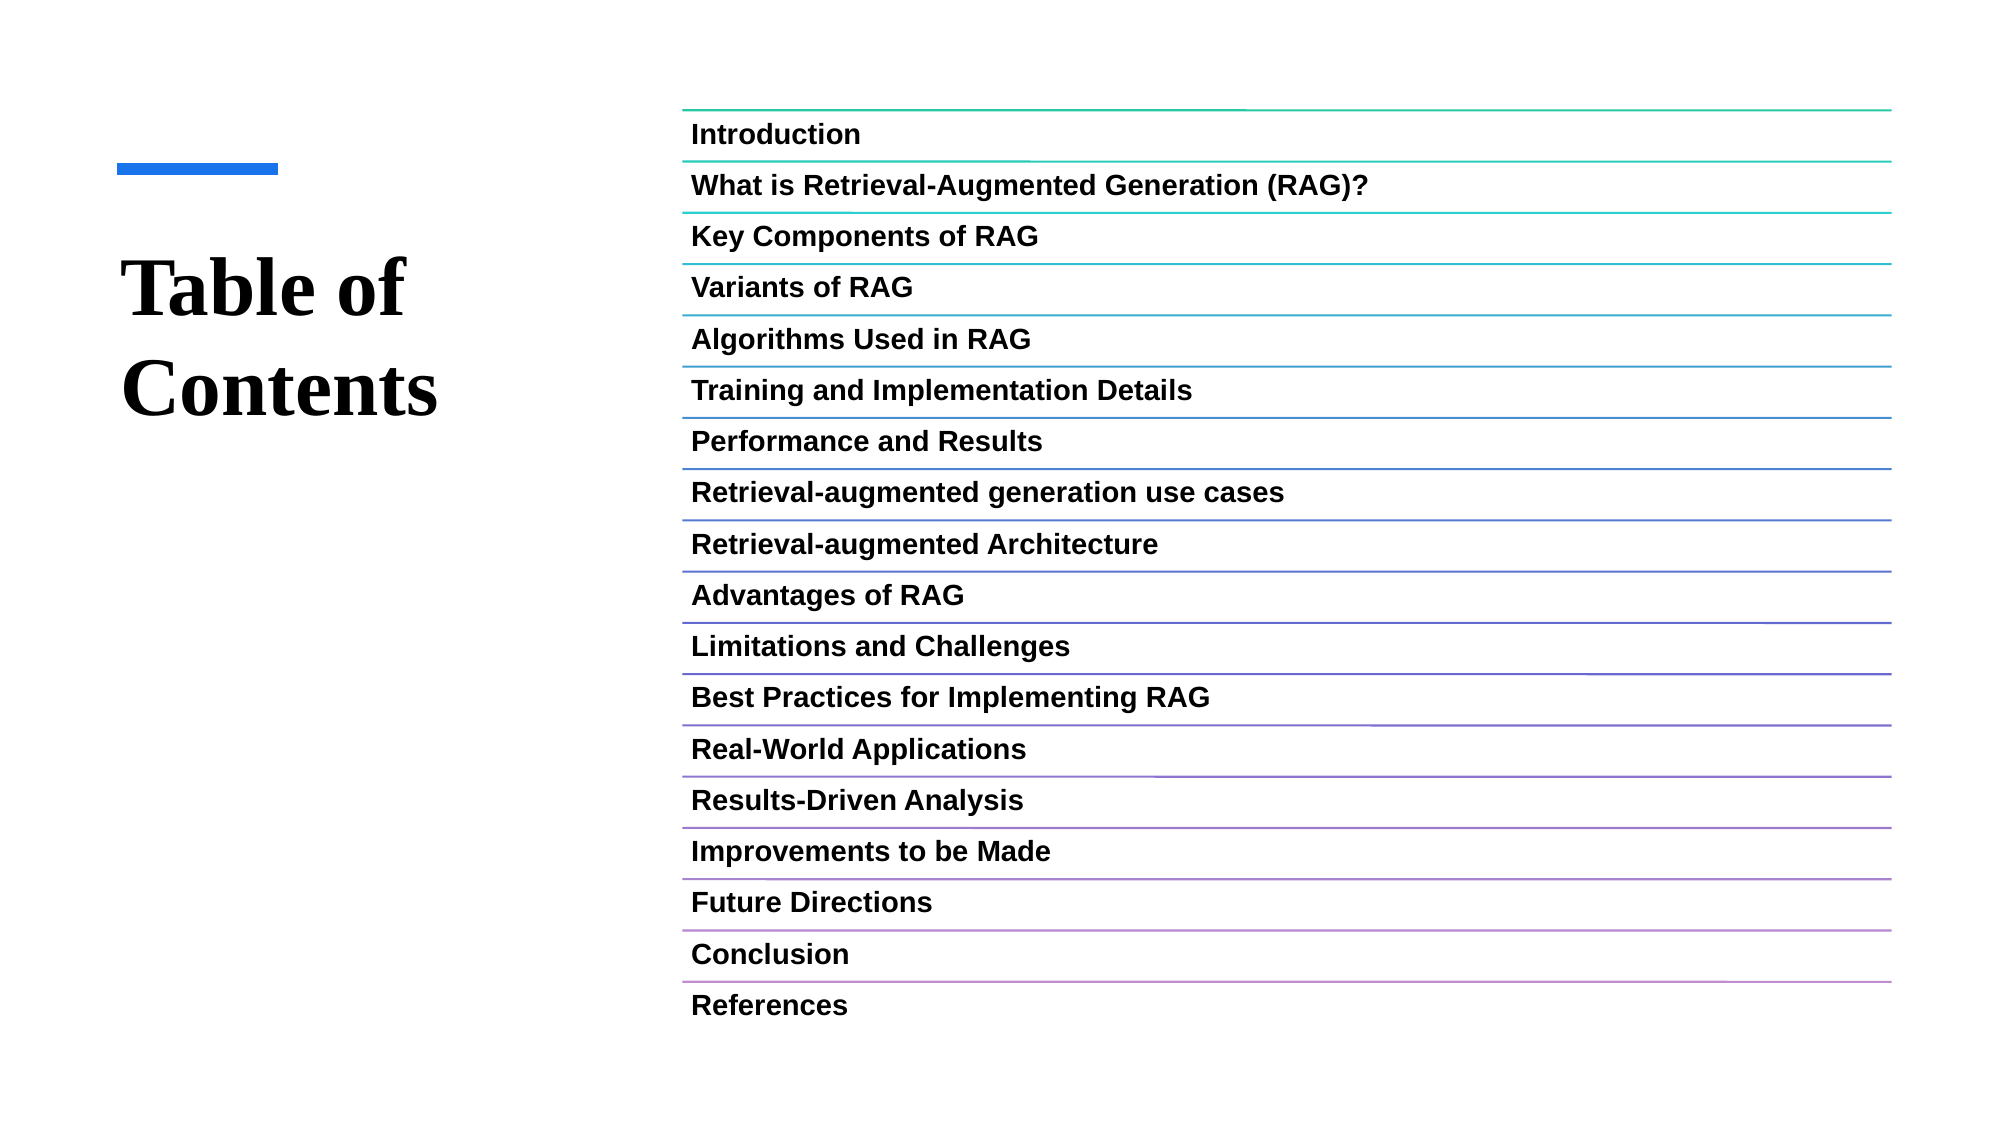

Introduction
What is Retrieval-Augmented Generation (RAG)?
Key Components of RAG
Variants of RAG
Algorithms Used in RAG
Training and Implementation Details
Performance and Results
Retrieval-augmented generation use cases
Retrieval-augmented Architecture
Advantages of RAG
Limitations and Challenges
Best Practices for Implementing RAG
Real-World Applications
Results-Driven Analysis
Improvements to be Made
Future Directions
Conclusion
References
# Table of Contents